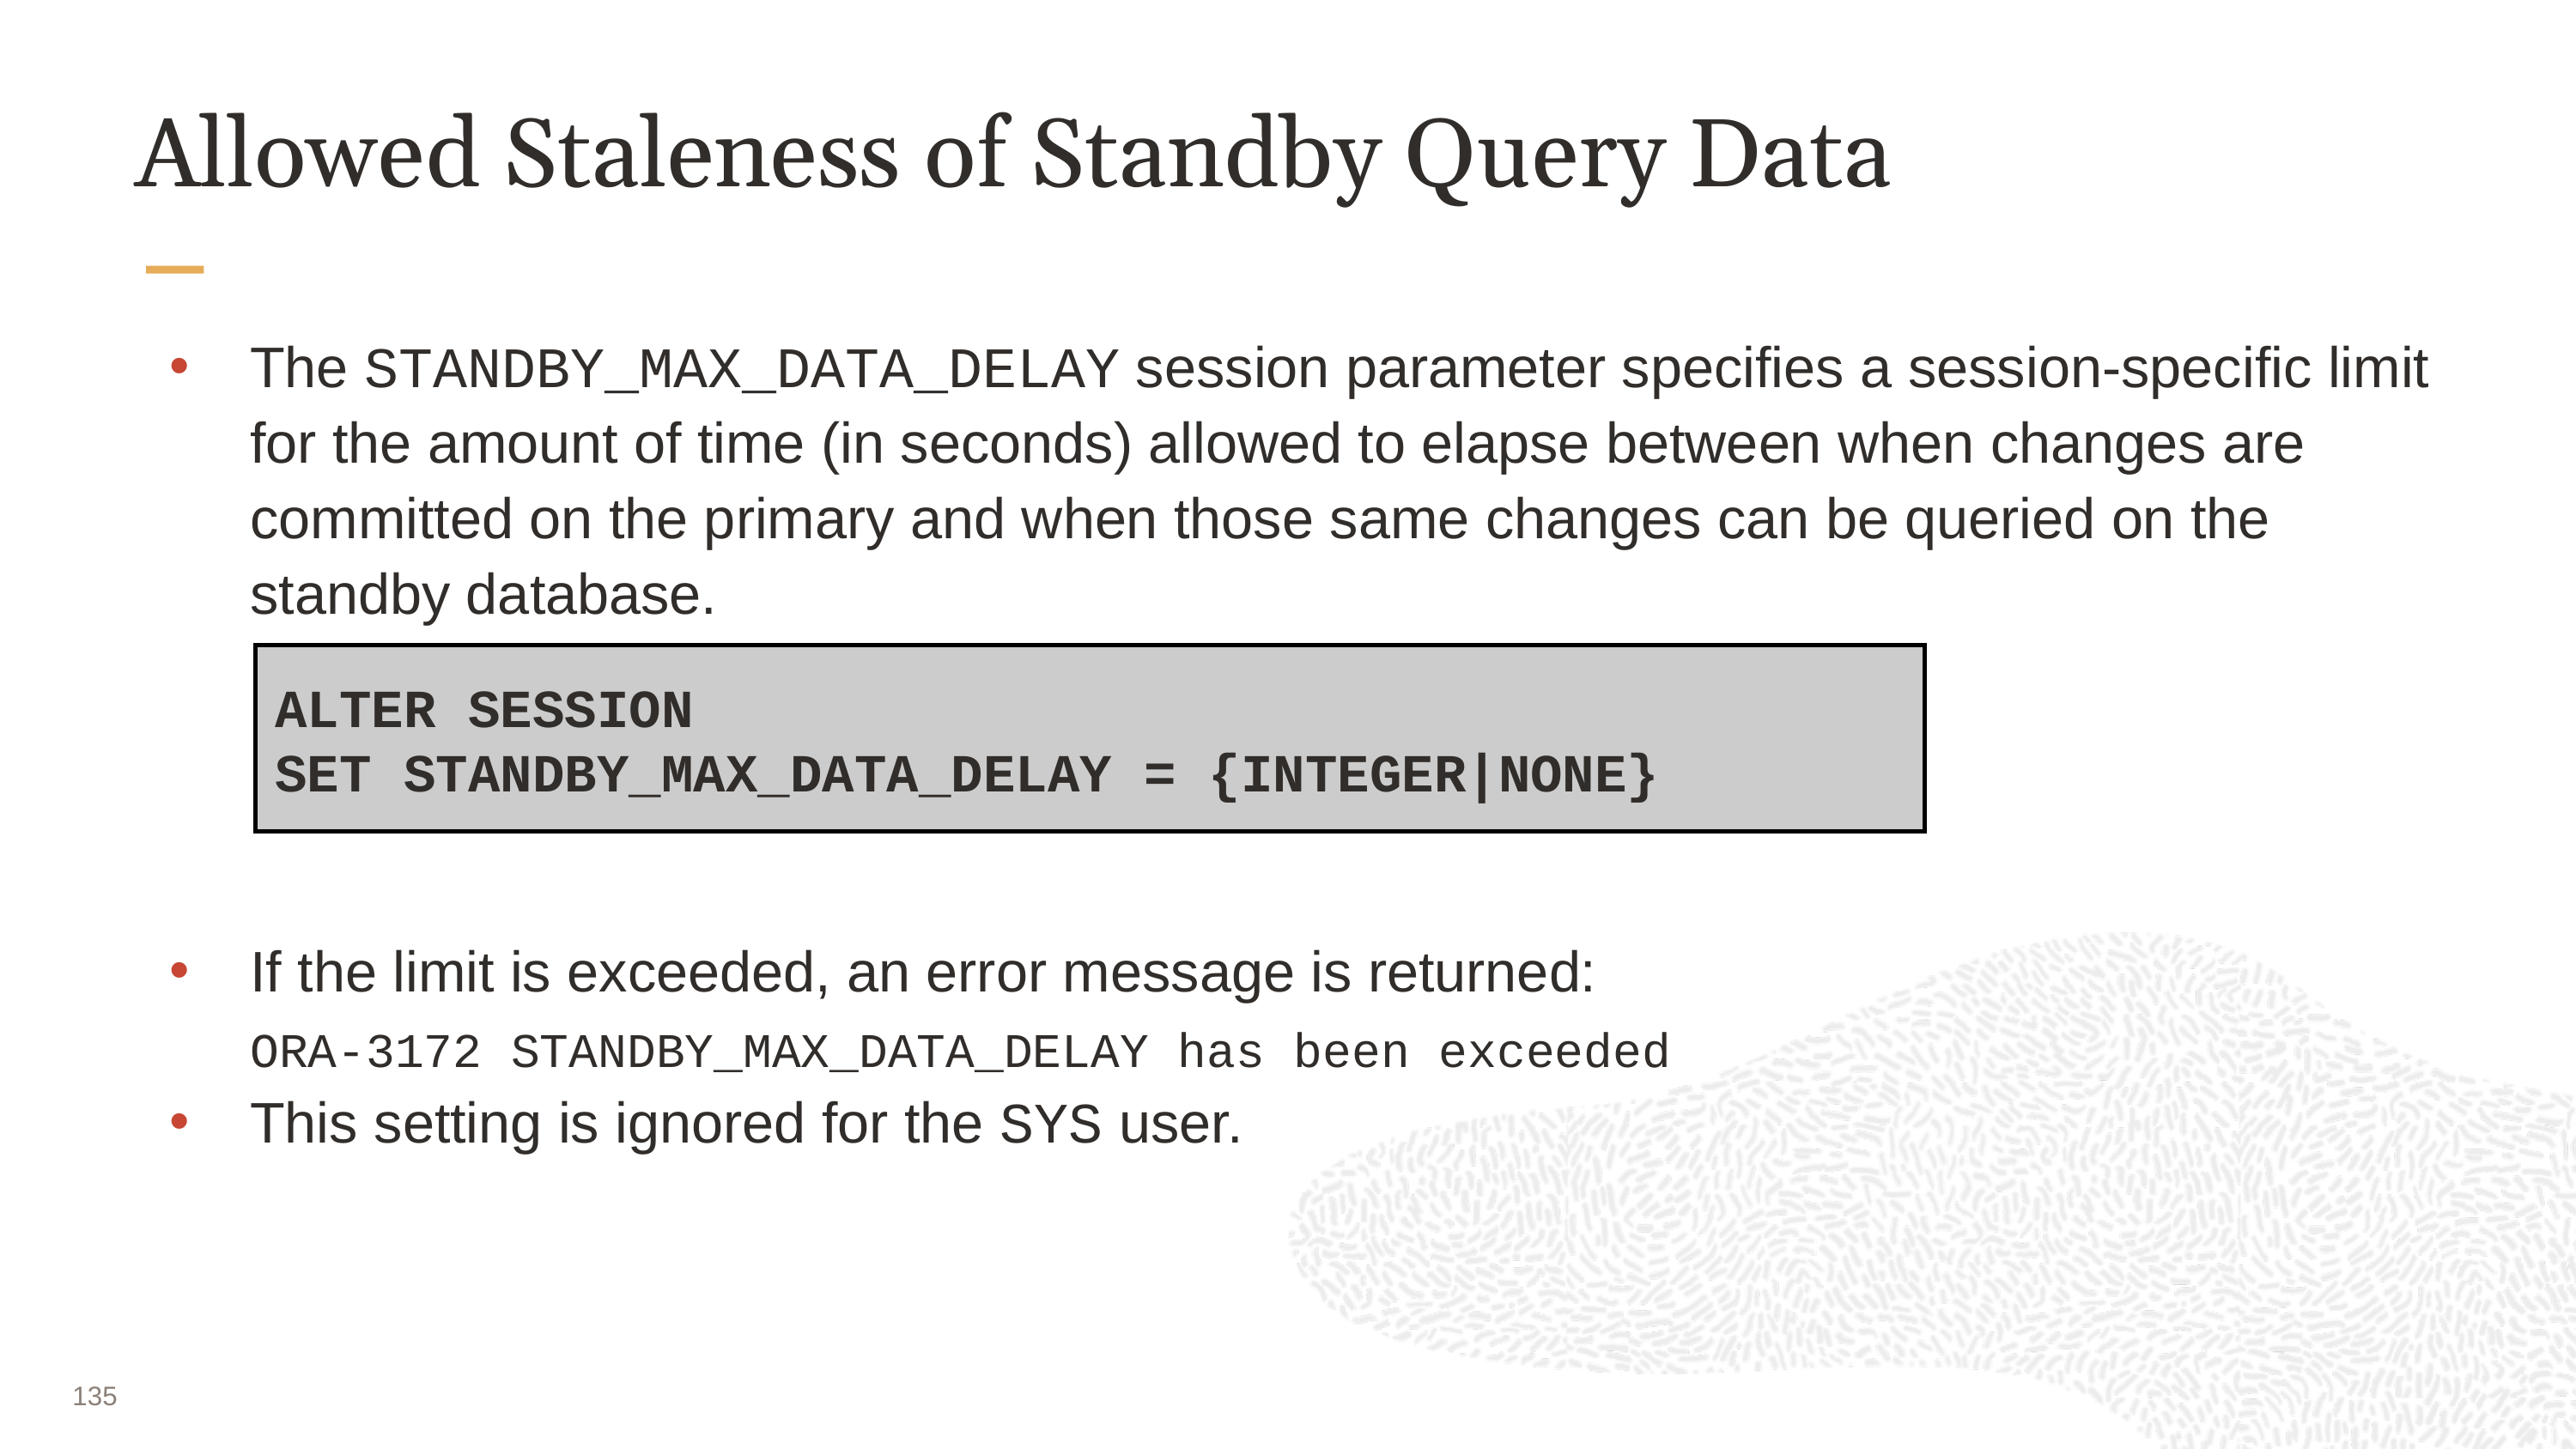

# Allowed Staleness of Standby Query Data
The STANDBY_MAX_DATA_DELAY session parameter specifies a session-specific limit for the amount of time (in seconds) allowed to elapse between when changes are committed on the primary and when those same changes can be queried on the standby database.

If the limit is exceeded, an error message is returned:
	ORA-3172 STANDBY_MAX_DATA_DELAY has been exceeded
This setting is ignored for the SYS user.
ALTER SESSION
SET STANDBY_MAX_DATA_DELAY = {INTEGER|NONE}